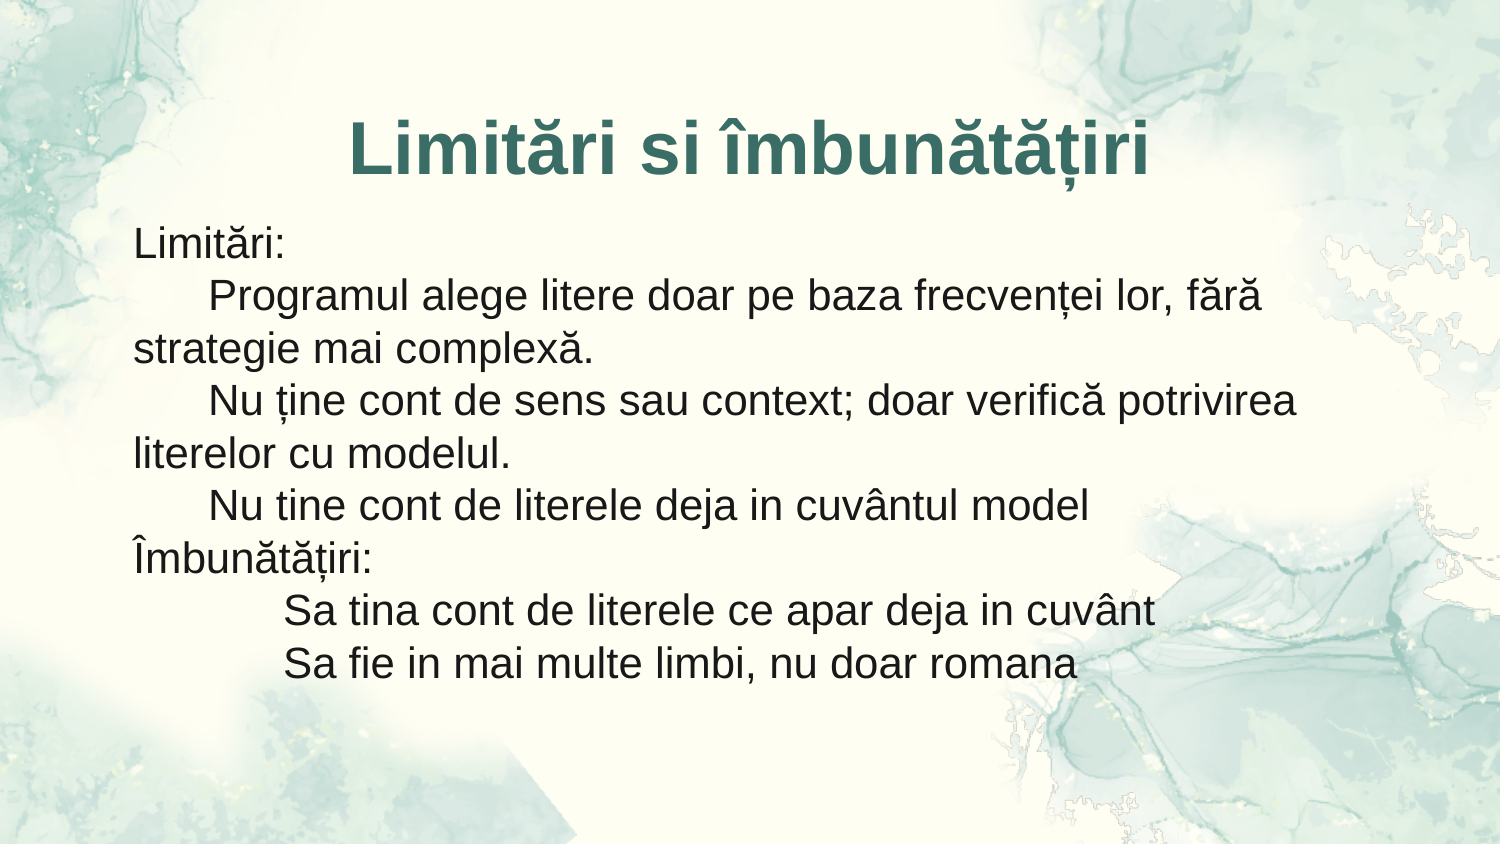

# Limitări si îmbunătățiri
Limitări:
Programul alege litere doar pe baza frecvenței lor, fără strategie mai complexă.
Nu ține cont de sens sau context; doar verifică potrivirea literelor cu modelul.
Nu tine cont de literele deja in cuvântul model
Îmbunătățiri:
	Sa tina cont de literele ce apar deja in cuvânt
	Sa fie in mai multe limbi, nu doar romana